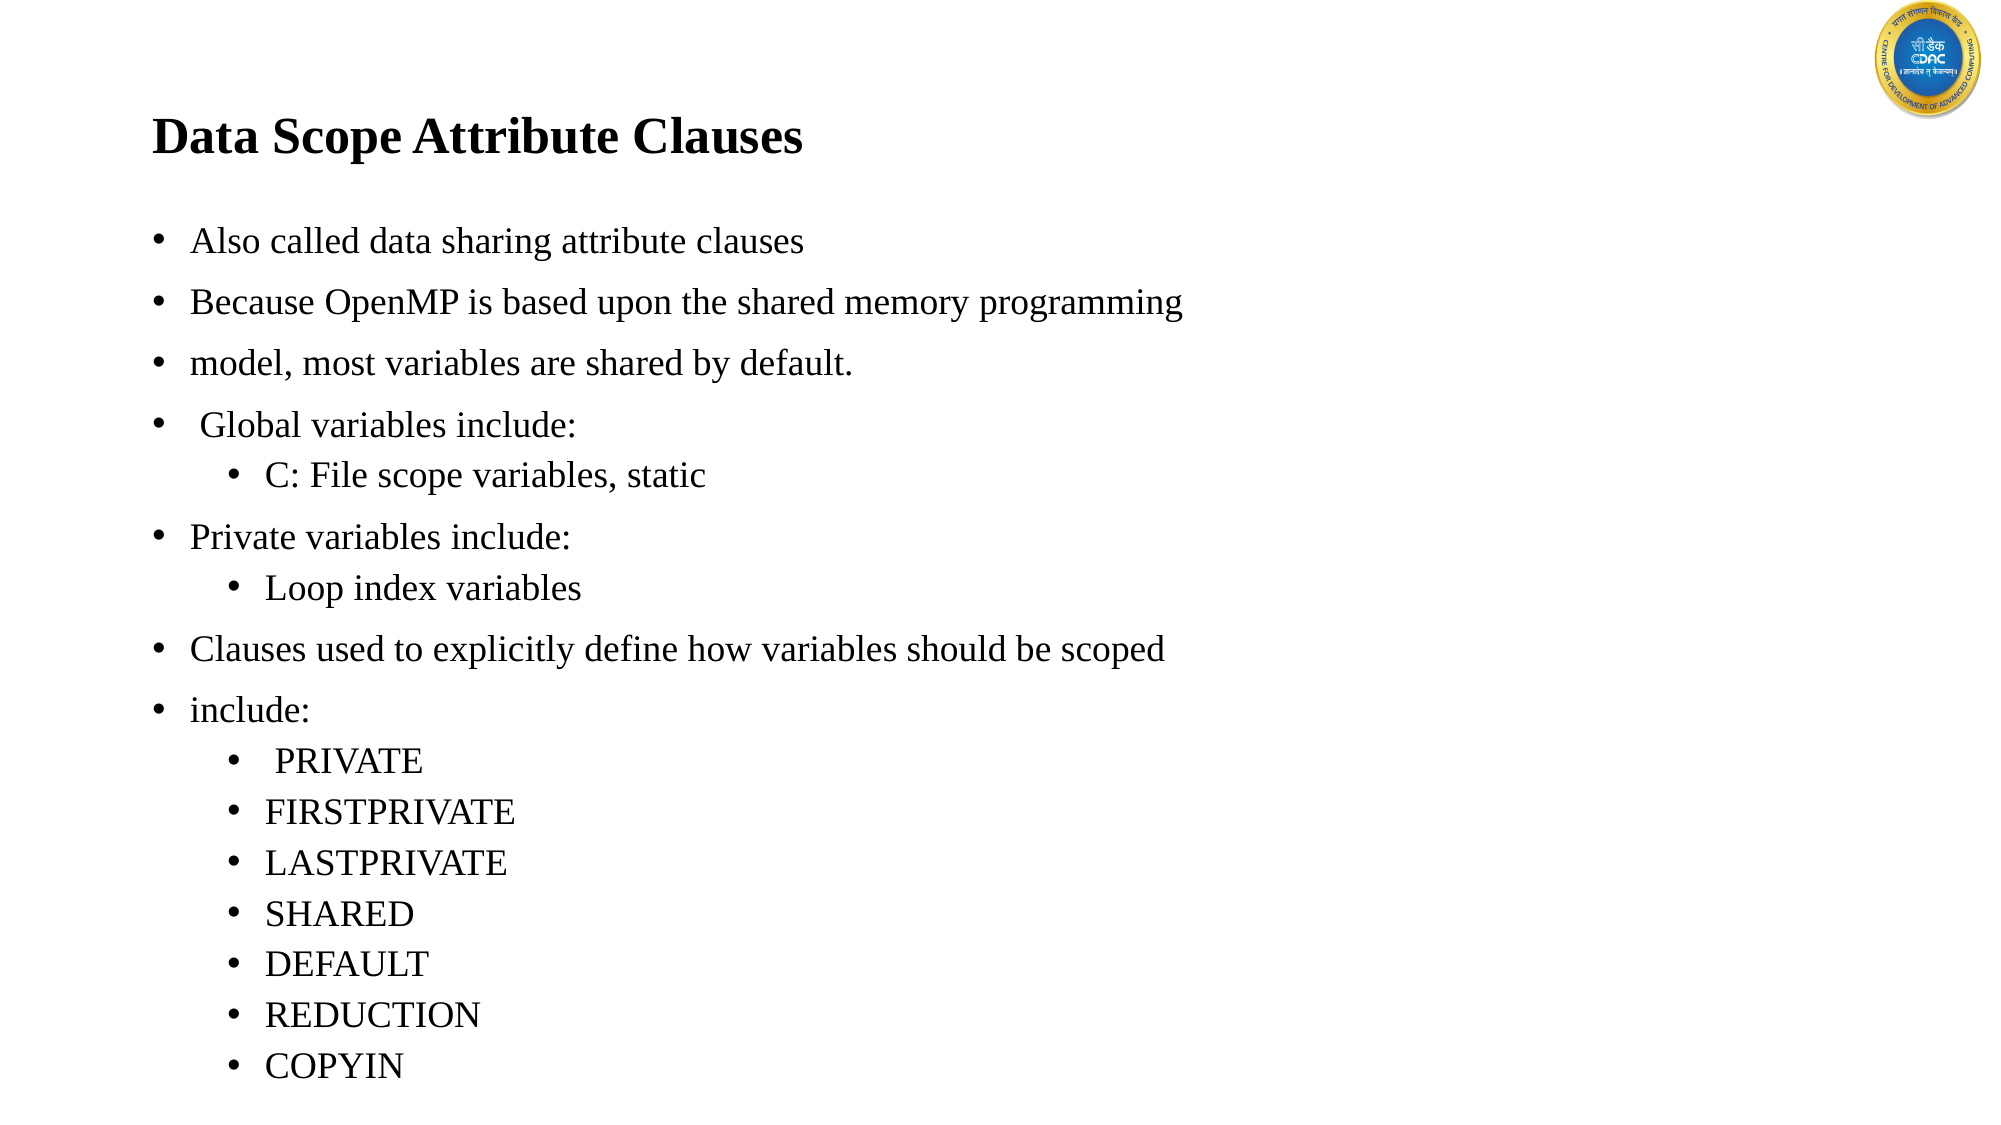

# Data Scope Attribute Clauses
Also called data sharing attribute clauses
Because OpenMP is based upon the shared memory programming
model, most variables are shared by default.
 Global variables include:
C: File scope variables, static
Private variables include:
Loop index variables
Clauses used to explicitly define how variables should be scoped
include:
 PRIVATE
FIRSTPRIVATE
LASTPRIVATE
SHARED
DEFAULT
REDUCTION
COPYIN